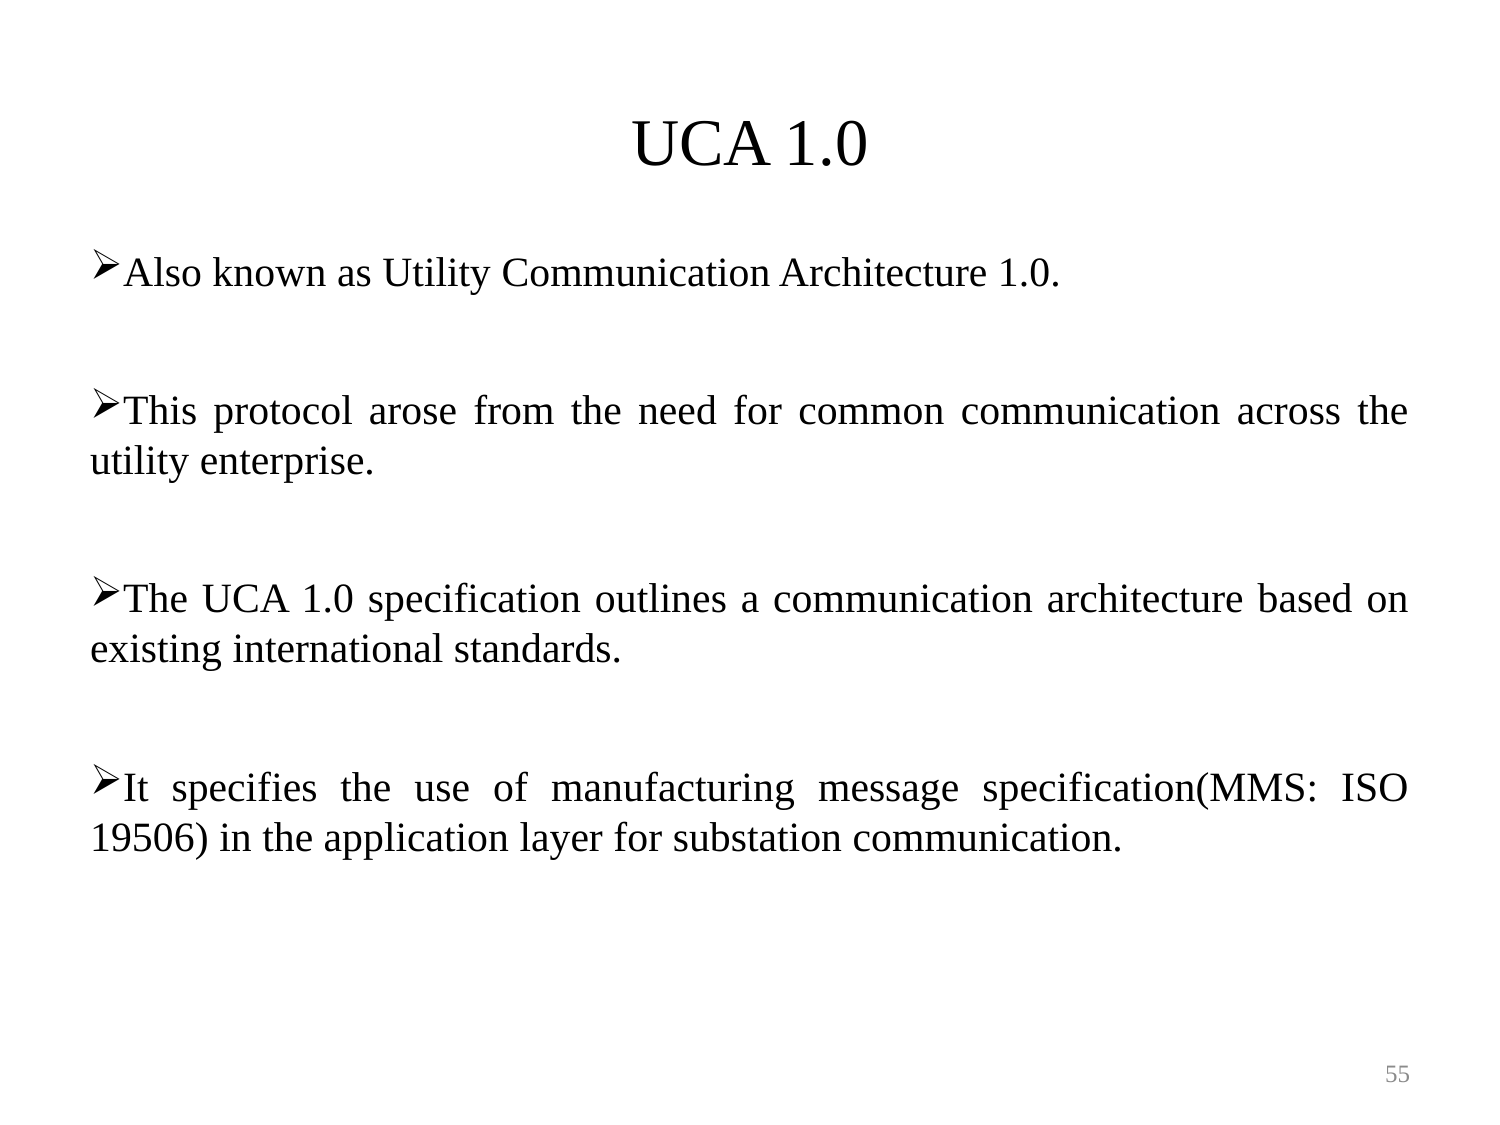

# UCA 1.0
Also known as Utility Communication Architecture 1.0.

This protocol arose from the need for common communication across the utility enterprise.

The UCA 1.0 specification outlines a communication architecture based on existing international standards.

It specifies the use of manufacturing message specification(MMS: ISO 19506) in the application layer for substation communication.

55